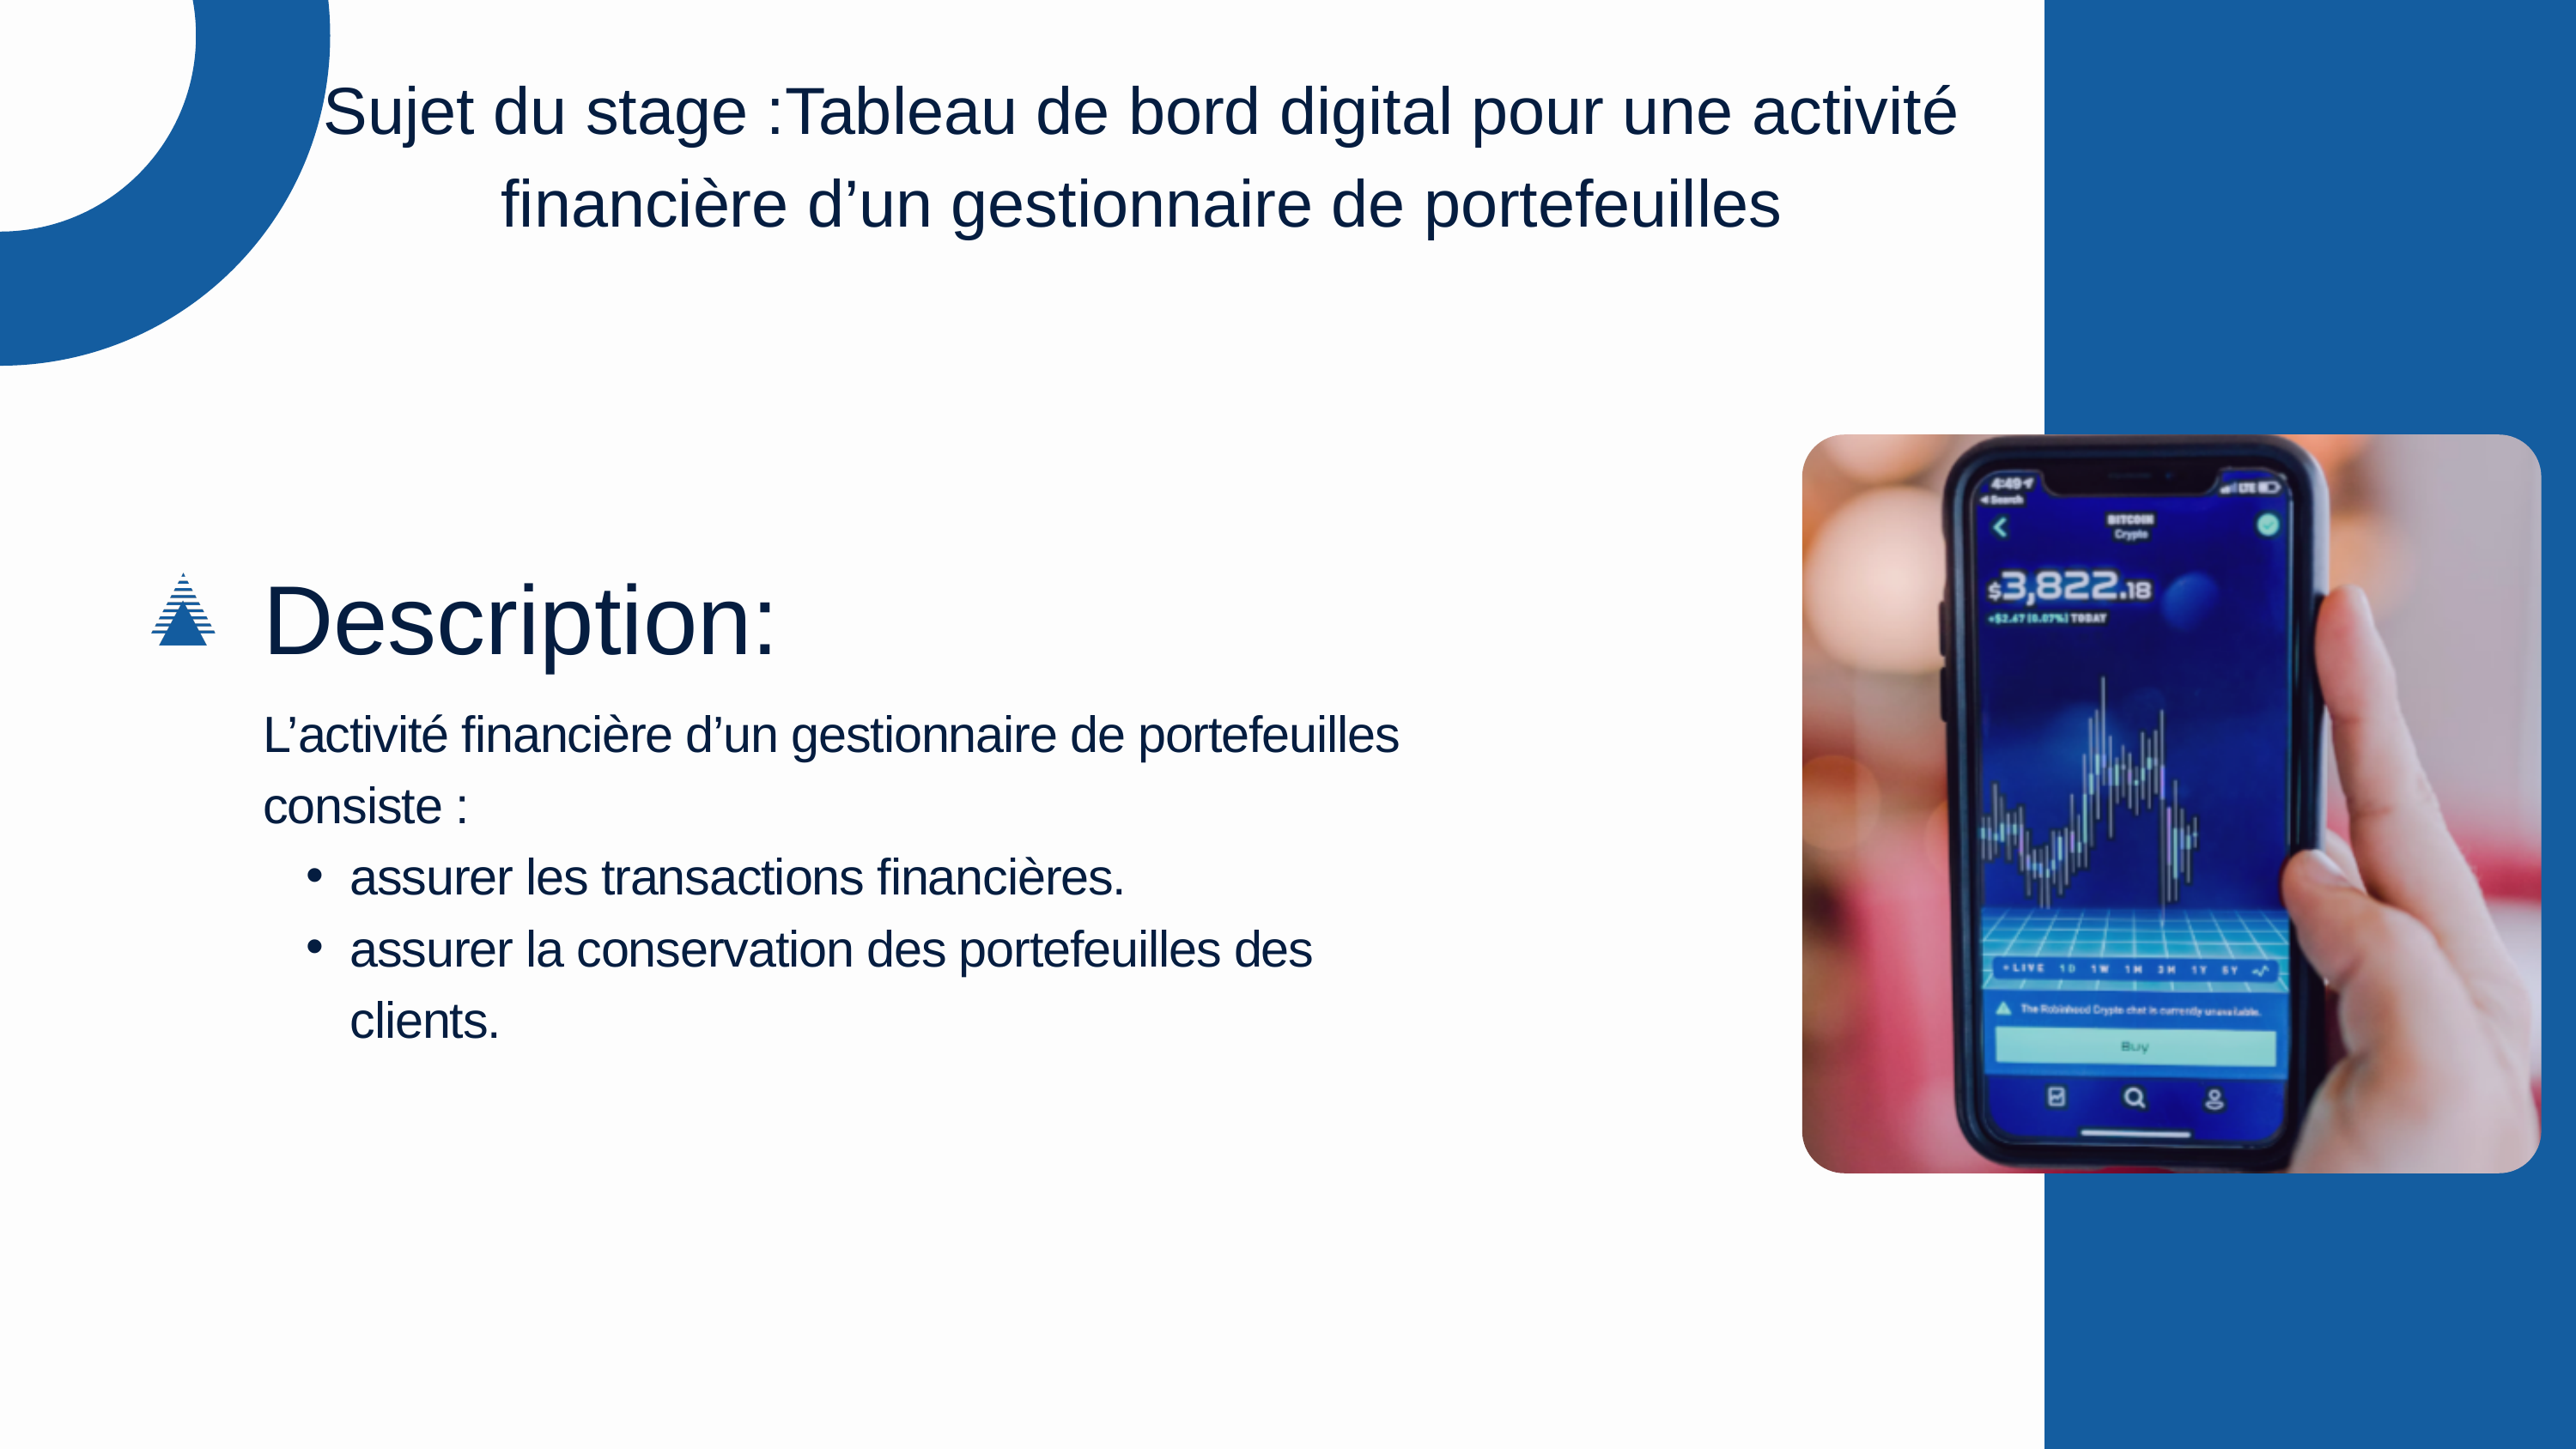

Sujet du stage :Tableau de bord digital pour une activité financière d’un gestionnaire de portefeuilles

Description:

L’activité financière d’un gestionnaire de portefeuilles consiste :
assurer les transactions financières.
assurer la conservation des portefeuilles des clients.